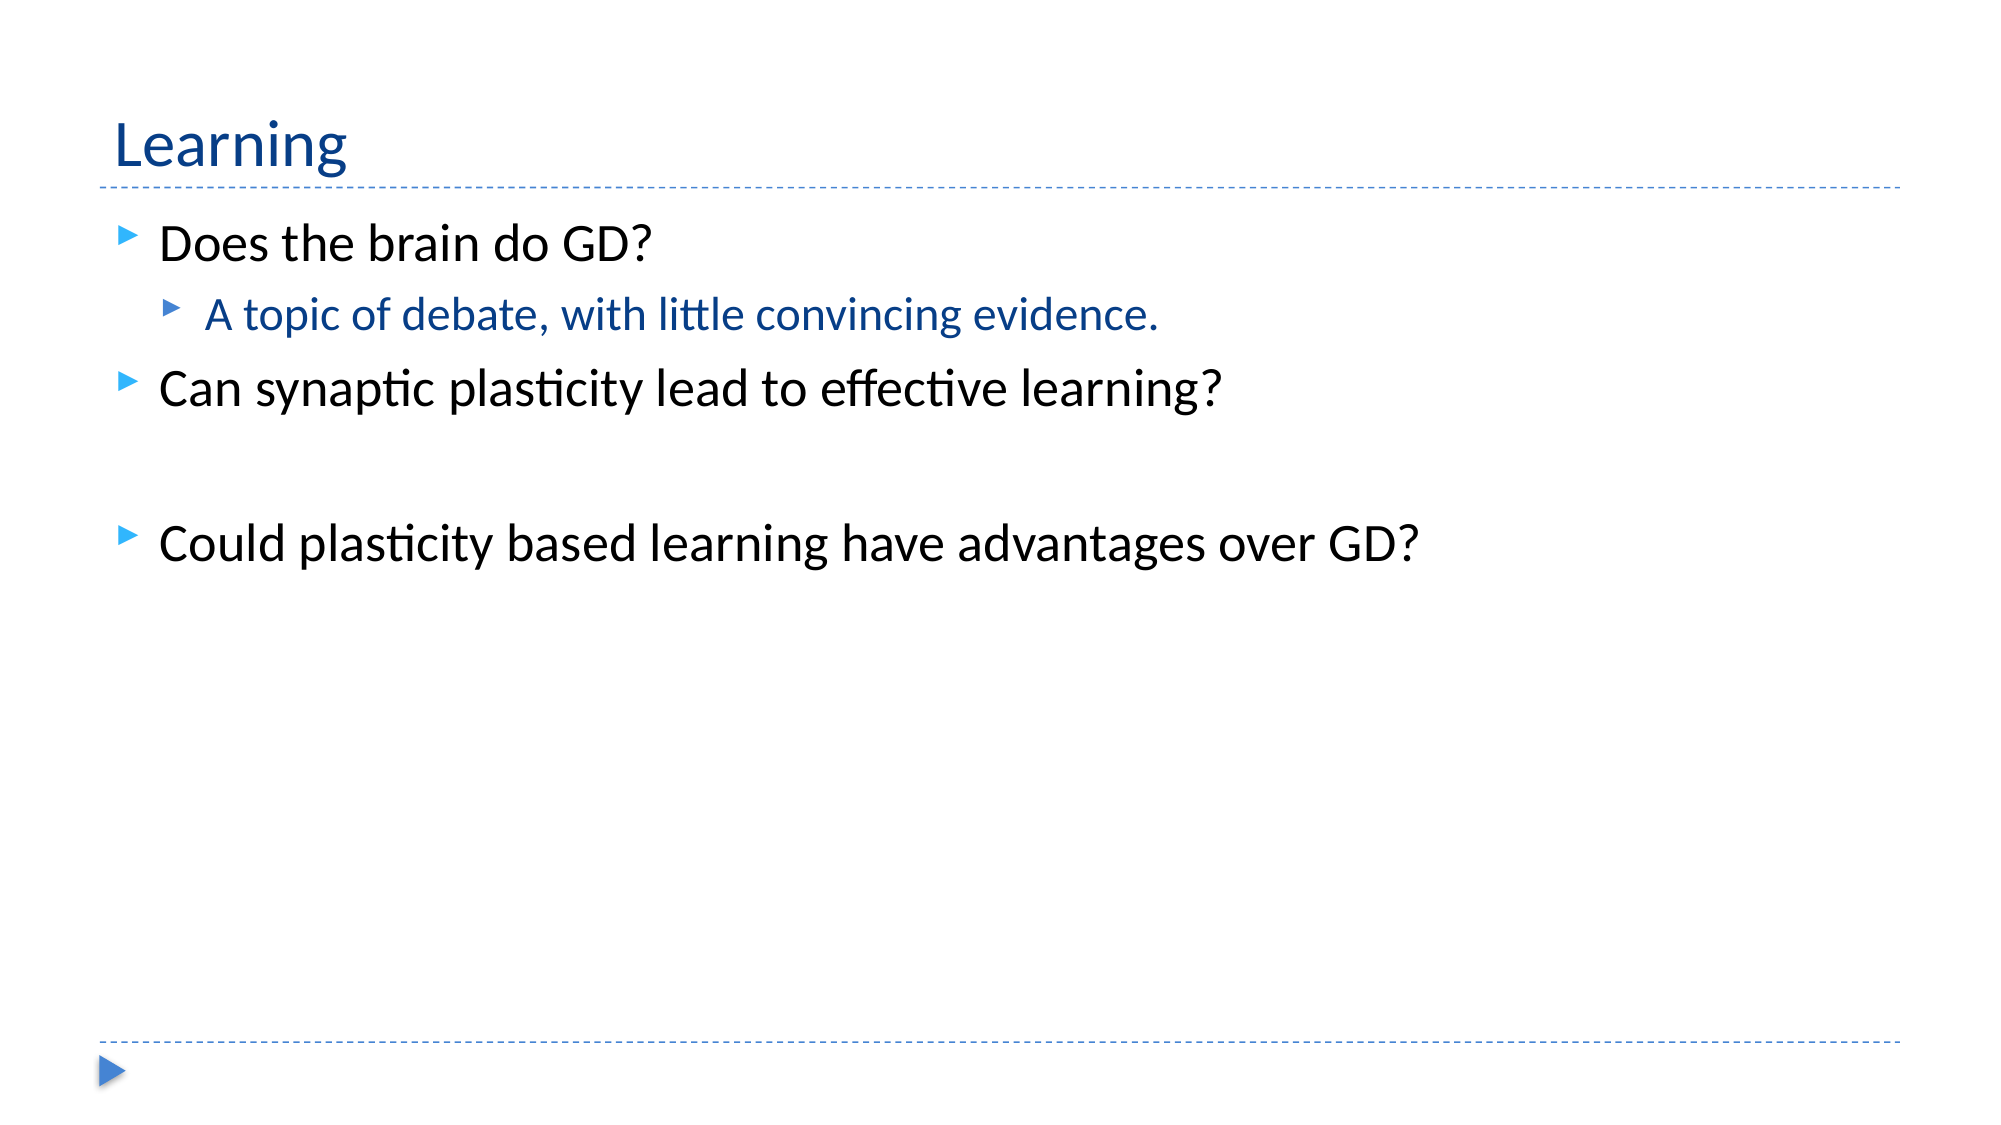

# Learning
Does the brain do GD?
A topic of debate, with little convincing evidence.
Can synaptic plasticity lead to effective learning?

Could plasticity based learning have advantages over GD?